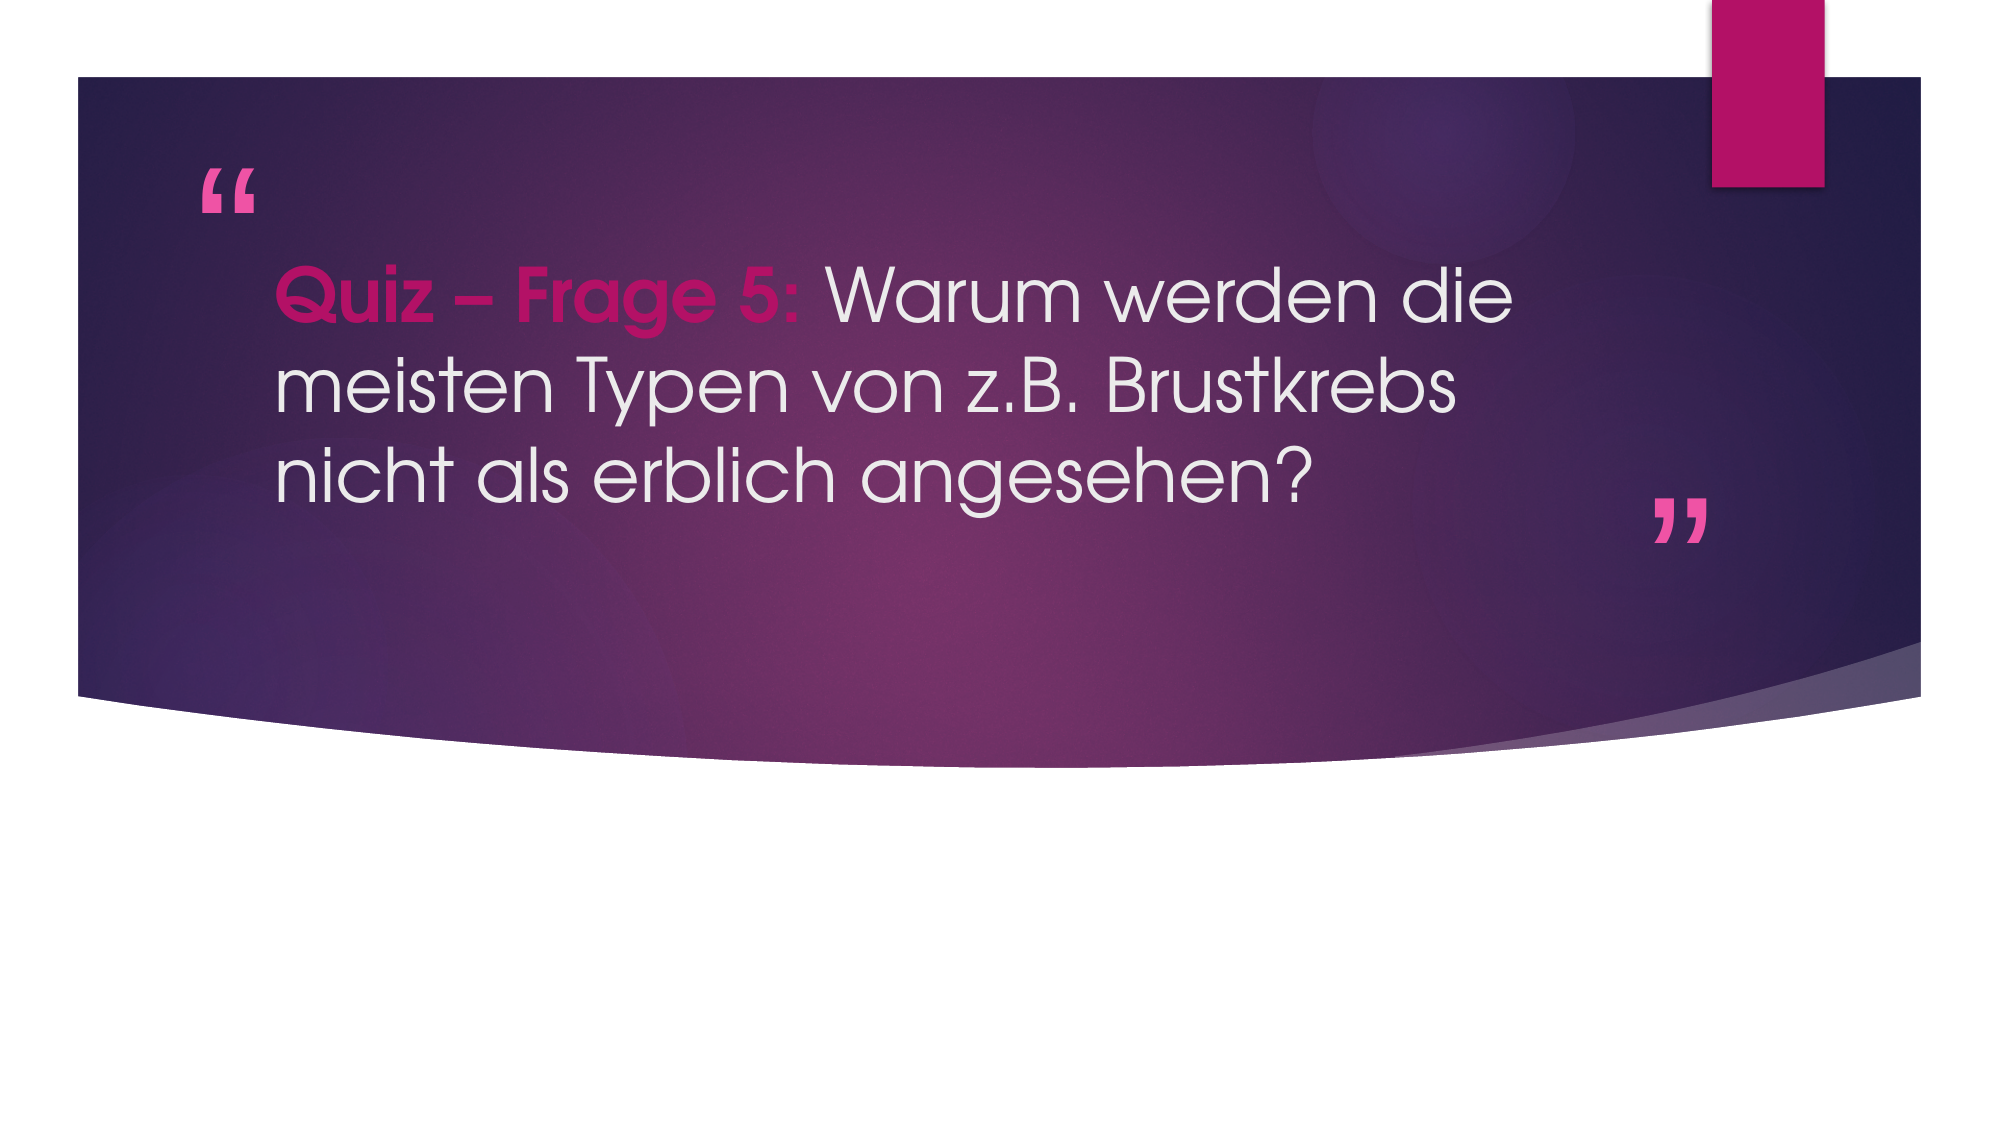

# Quiz – Frage 5: Warum werden die meisten Typen von z.B. Brustkrebs nicht als erblich angesehen?